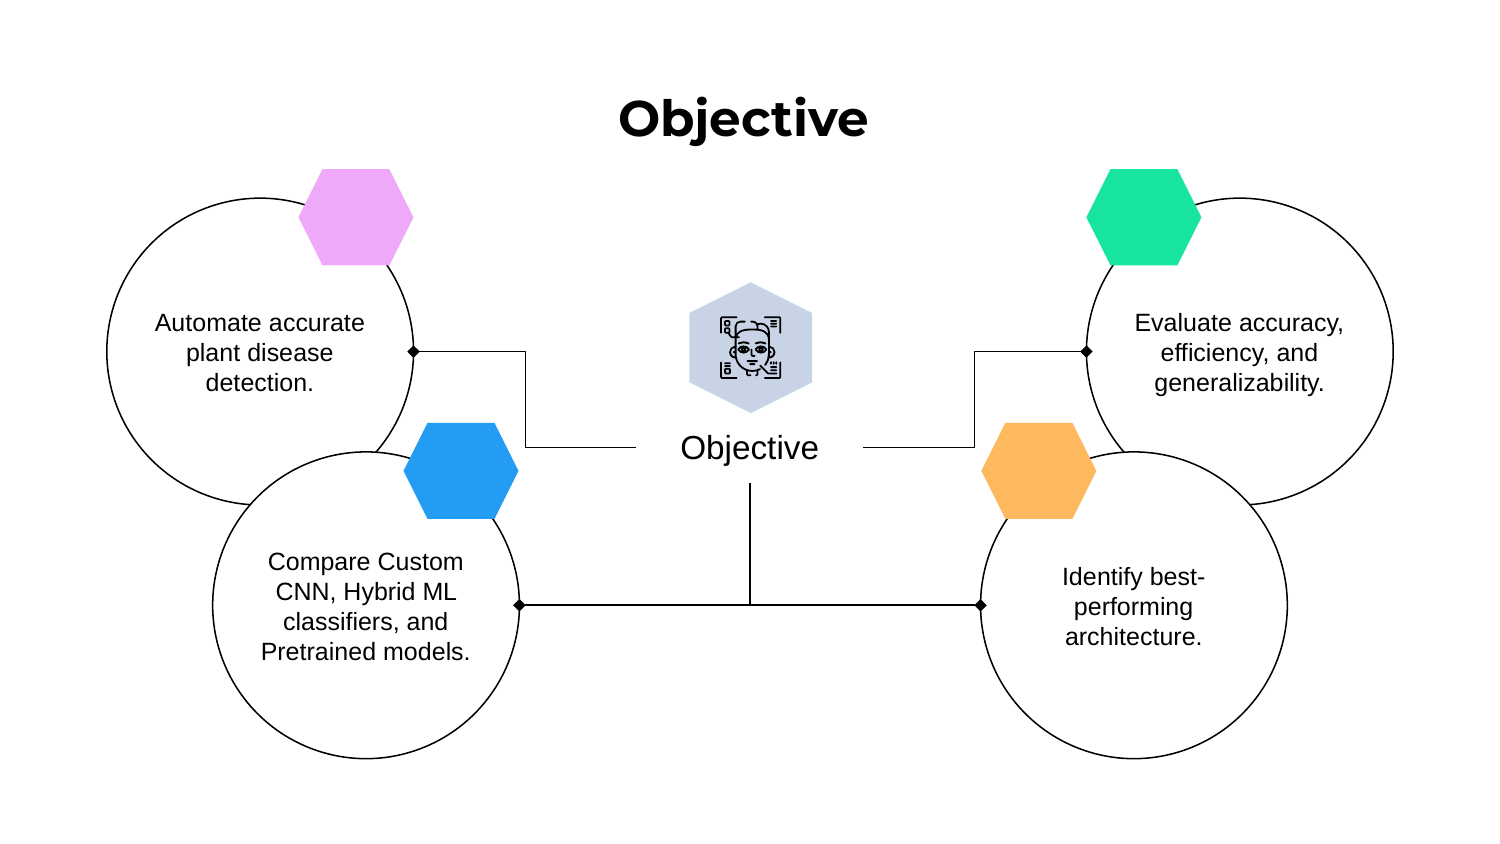

# Objective

Automate accurate plant disease detection.
Evaluate accuracy, efficiency, and generalizability.

Objective

Compare Custom CNN, Hybrid ML classifiers, and Pretrained models.
Identify best-performing architecture.
This template has been created by Slidesgo